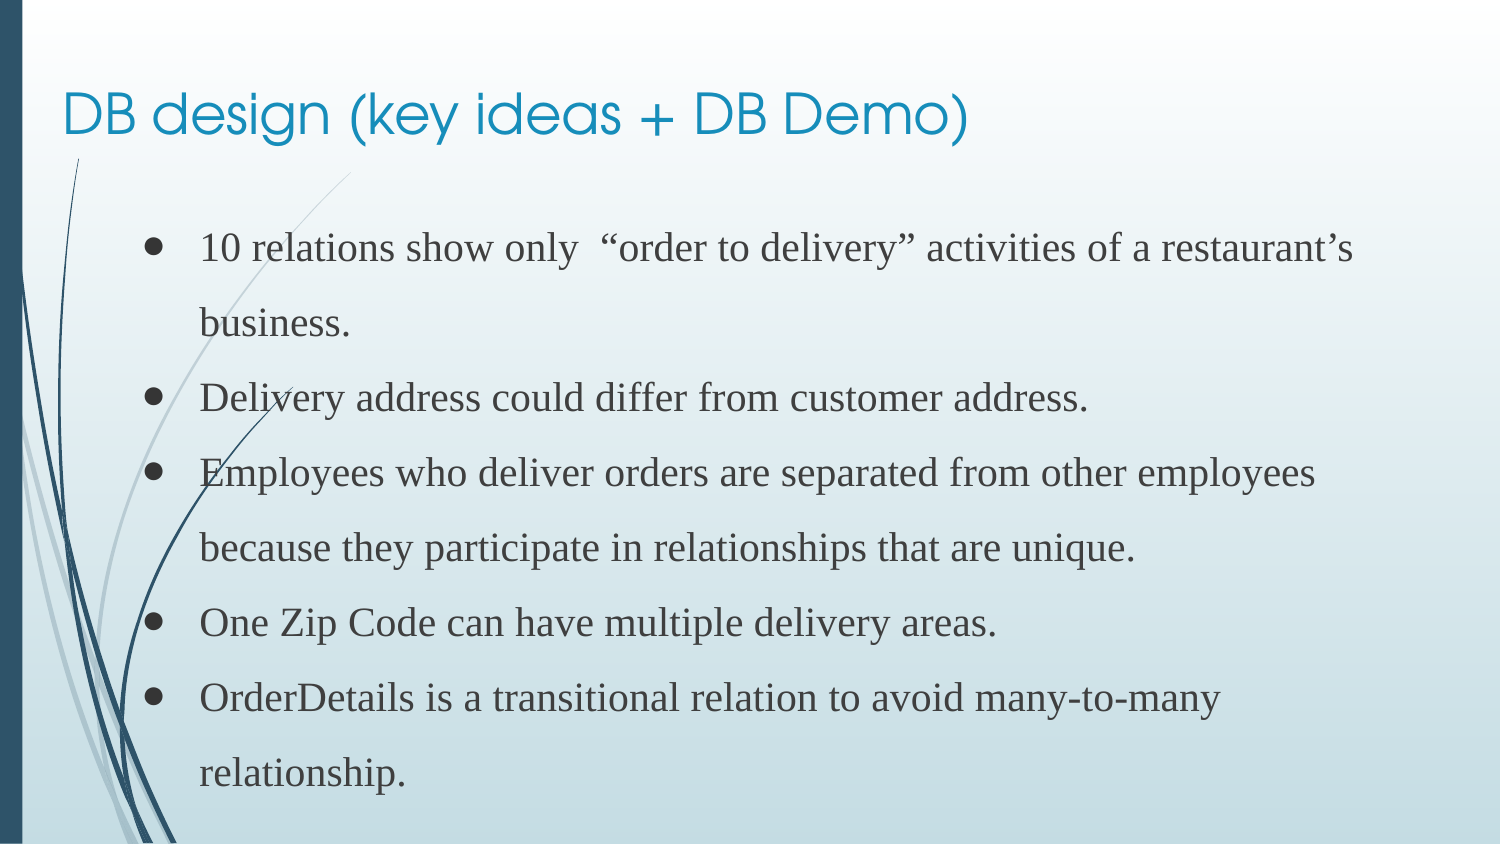

# DB design (key ideas + DB Demo)
10 relations show only  “order to delivery” activities of a restaurant’s business.
Delivery address could differ from customer address.
Employees who deliver orders are separated from other employees because they participate in relationships that are unique.
One Zip Code can have multiple delivery areas.
OrderDetails is a transitional relation to avoid many-to-many relationship.